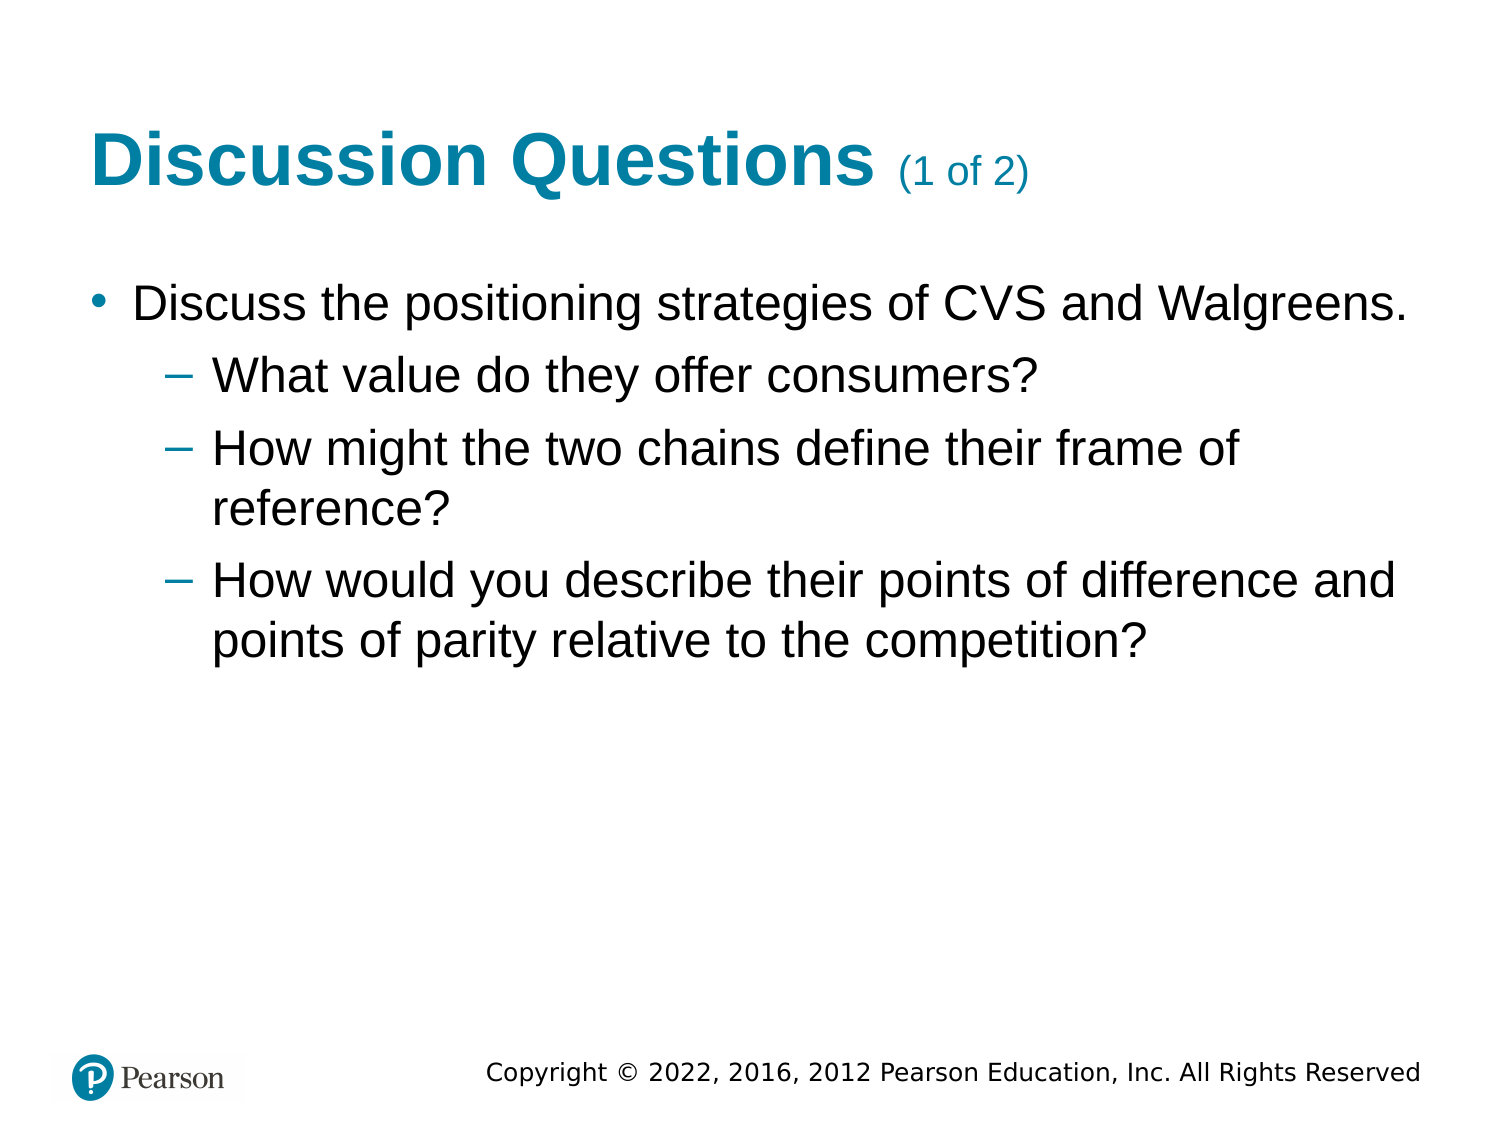

# Discussion Questions (1 of 2)
Discuss the positioning strategies of C V S and Walgreens.
What value do they offer consumers?
How might the two chains define their frame of reference?
How would you describe their points of difference and points of parity relative to the competition?